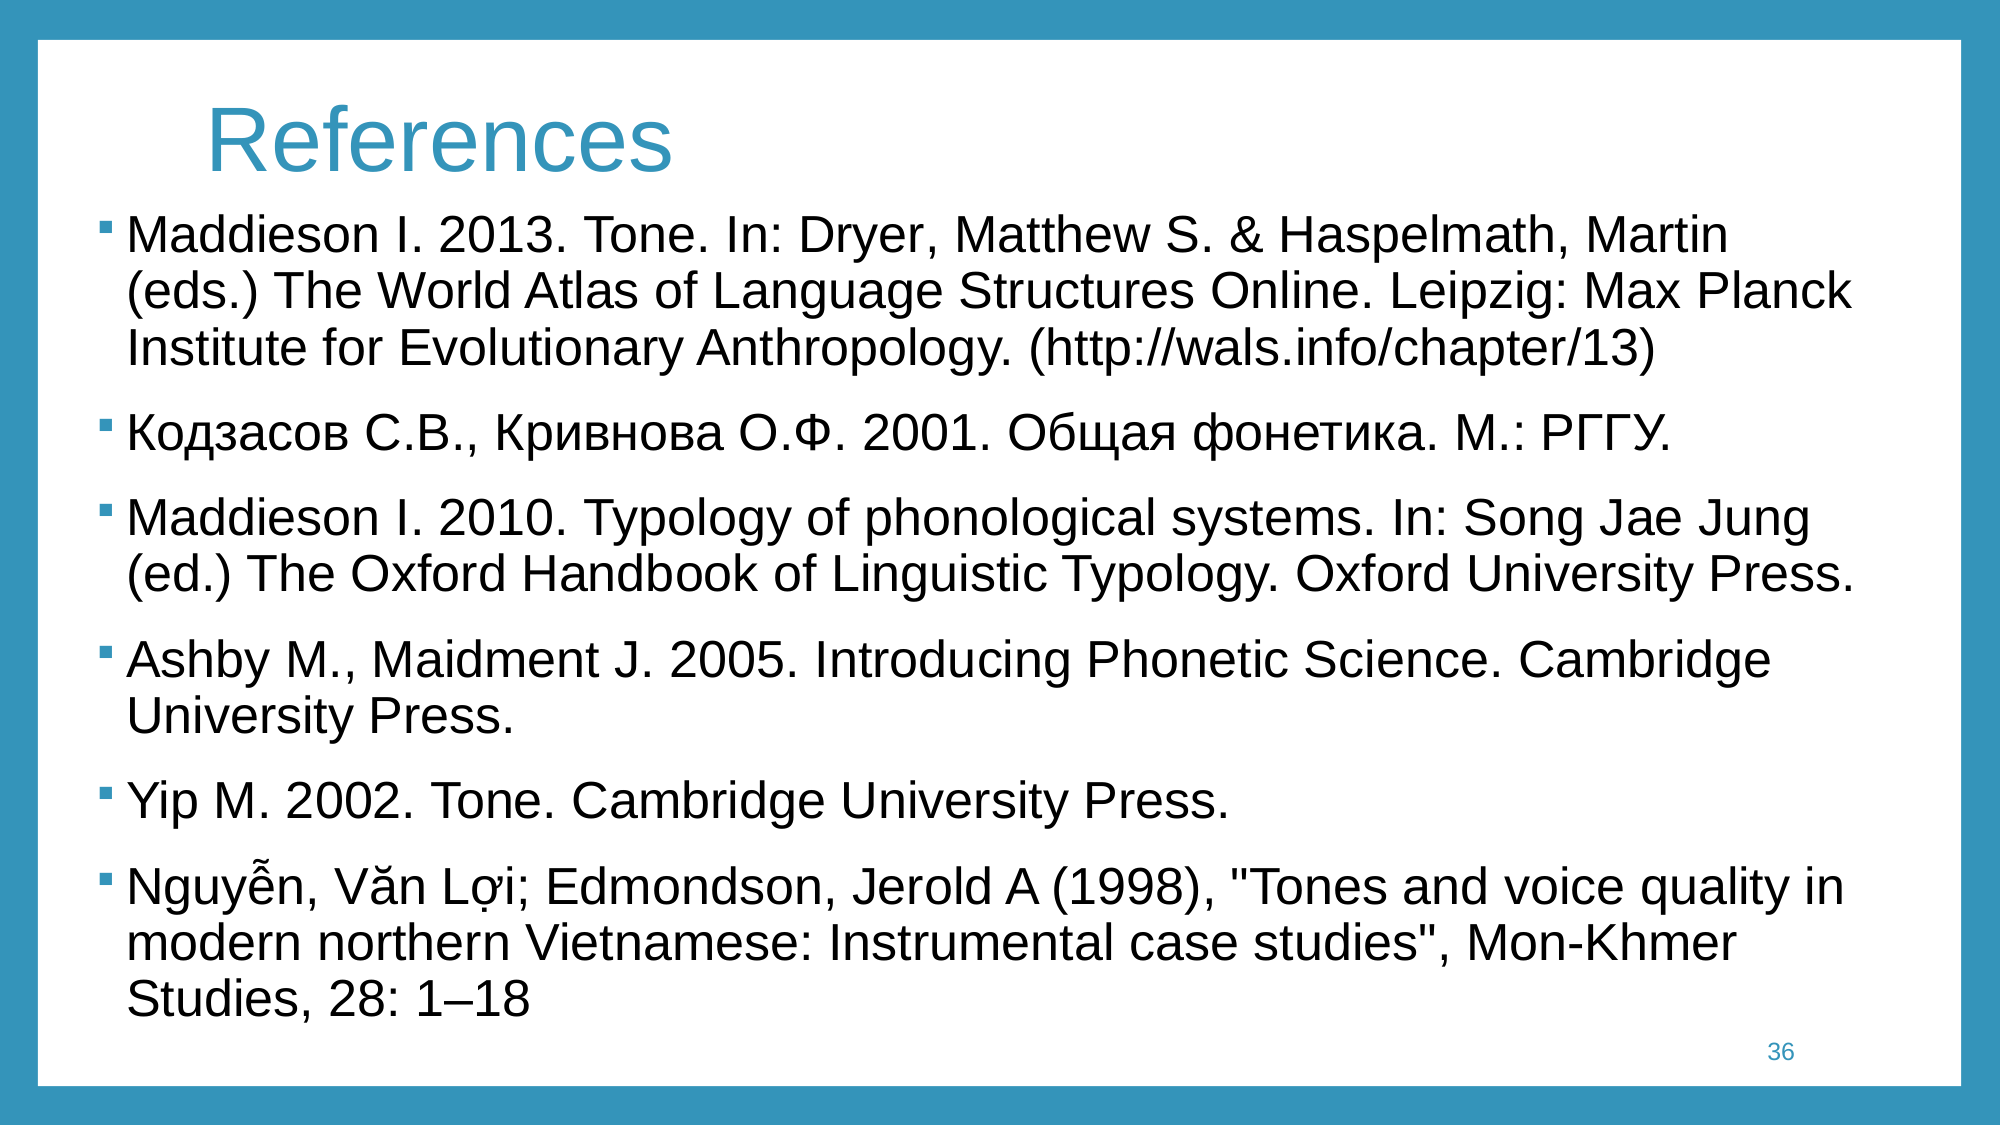

# References
Maddieson I. 2013. Tone. In: Dryer, Matthew S. & Haspelmath, Martin (eds.) The World Atlas of Language Structures Online. Leipzig: Max Planck Institute for Evolutionary Anthropology. (http://wals.info/chapter/13)
Кодзасов С.В., Кривнова О.Ф. 2001. Общая фонетика. М.: РГГУ.
Maddieson I. 2010. Typology of phonological systems. In: Song Jae Jung (ed.) The Oxford Handbook of Linguistic Typology. Oxford University Press.
Ashby M., Maidment J. 2005. Introducing Phonetic Science. Cambridge University Press.
Yip M. 2002. Tone. Cambridge University Press.
Nguyễn, Văn Lợi; Edmondson, Jerold A (1998), "Tones and voice quality in modern northern Vietnamese: Instrumental case studies", Mon-Khmer Studies, 28: 1–18

36